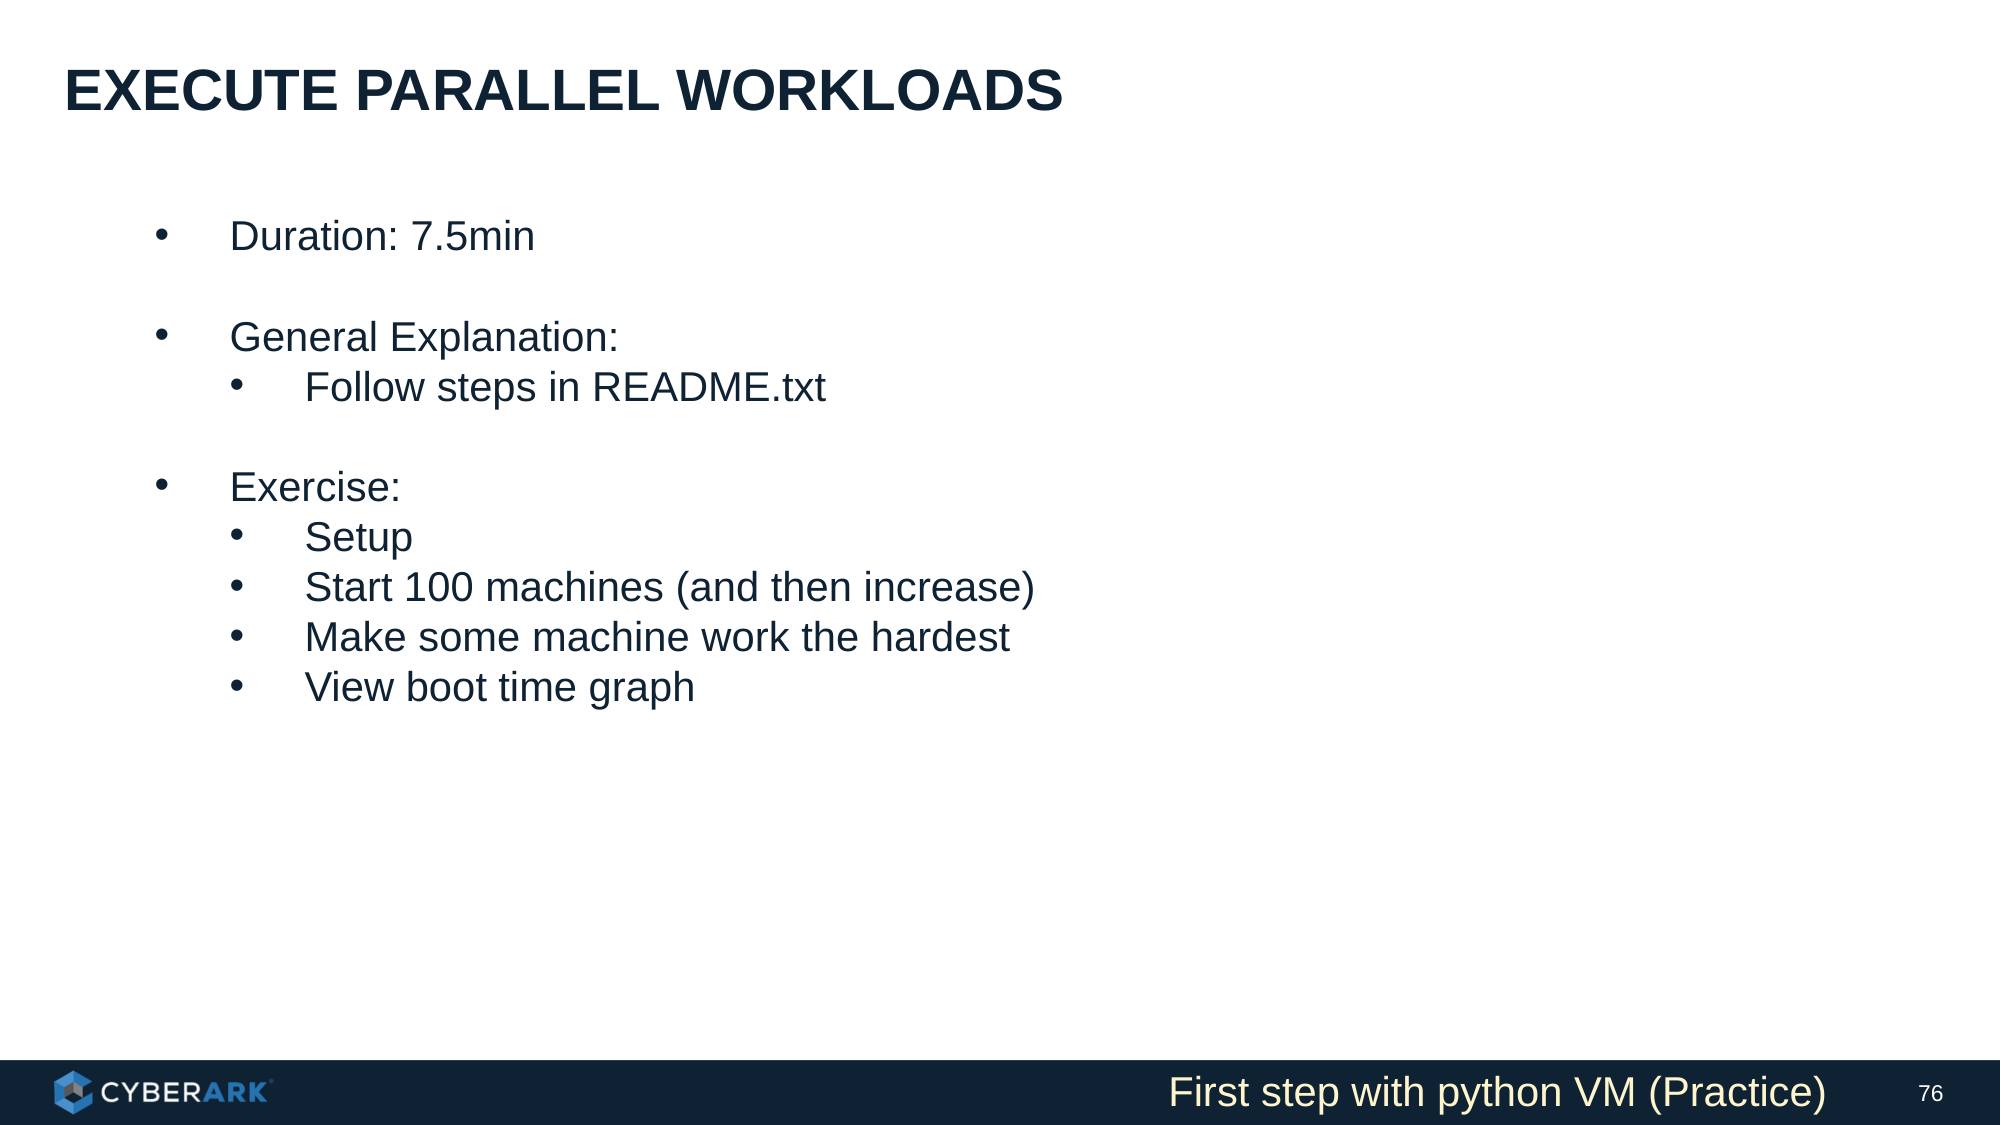

# Execute parallel workloads

Duration: 7.5min

General Explanation:
Follow steps in README.txt

Exercise:
Setup
Start 100 machines (and then increase)
Make some machine work the hardest
View boot time graph
First step with python VM (Practice)
76